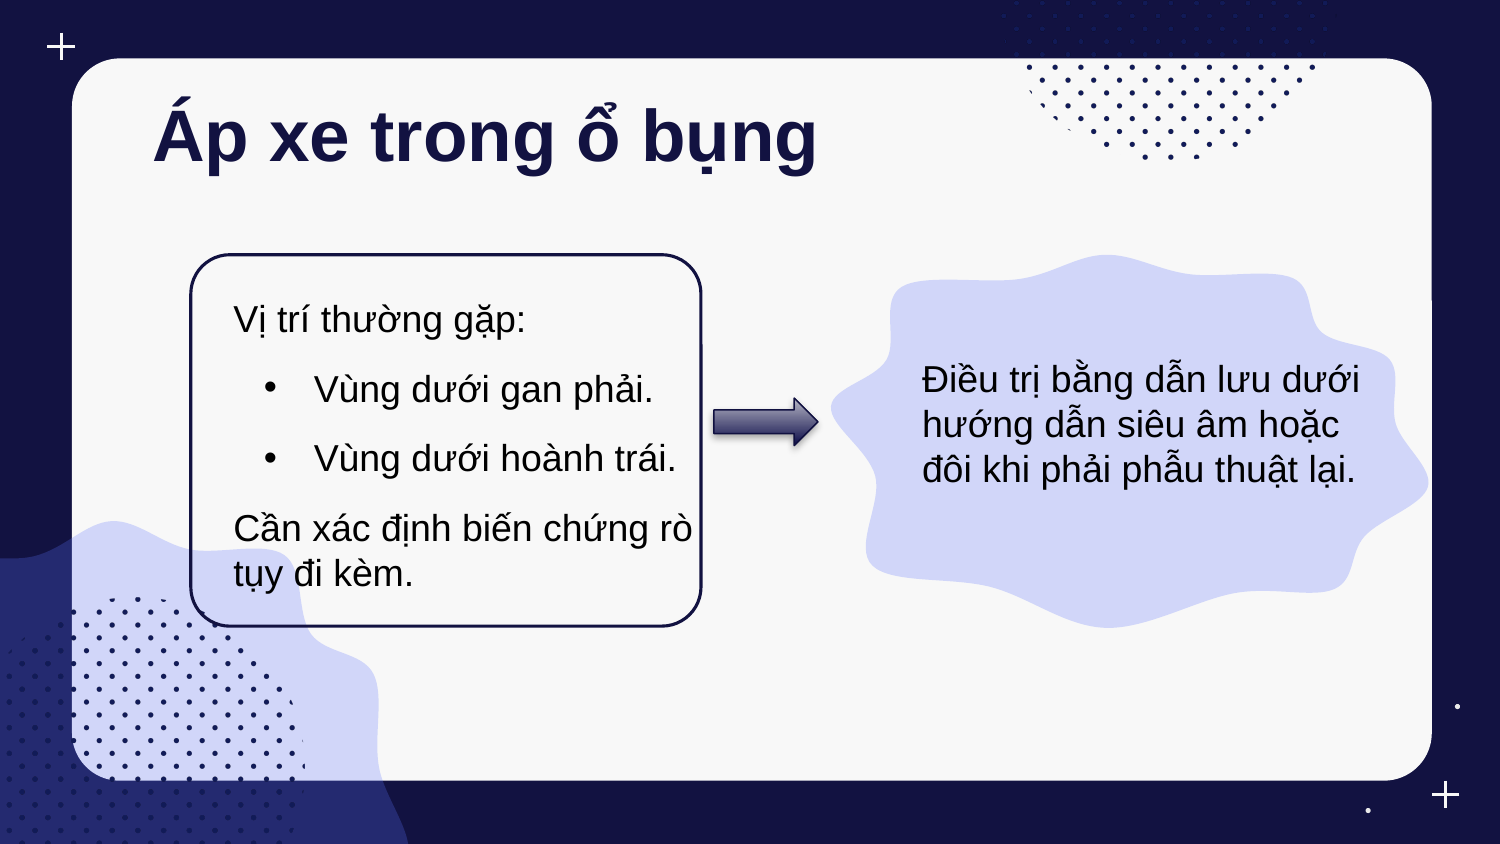

# Áp xe trong ổ bụng

Vị trí thường gặp:
Vùng dưới gan phải.
Vùng dưới hoành trái.
Cần xác định biến chứng rò tụy đi kèm.

Điều trị bằng dẫn lưu dưới hướng dẫn siêu âm hoặc đôi khi phải phẫu thuật lại.